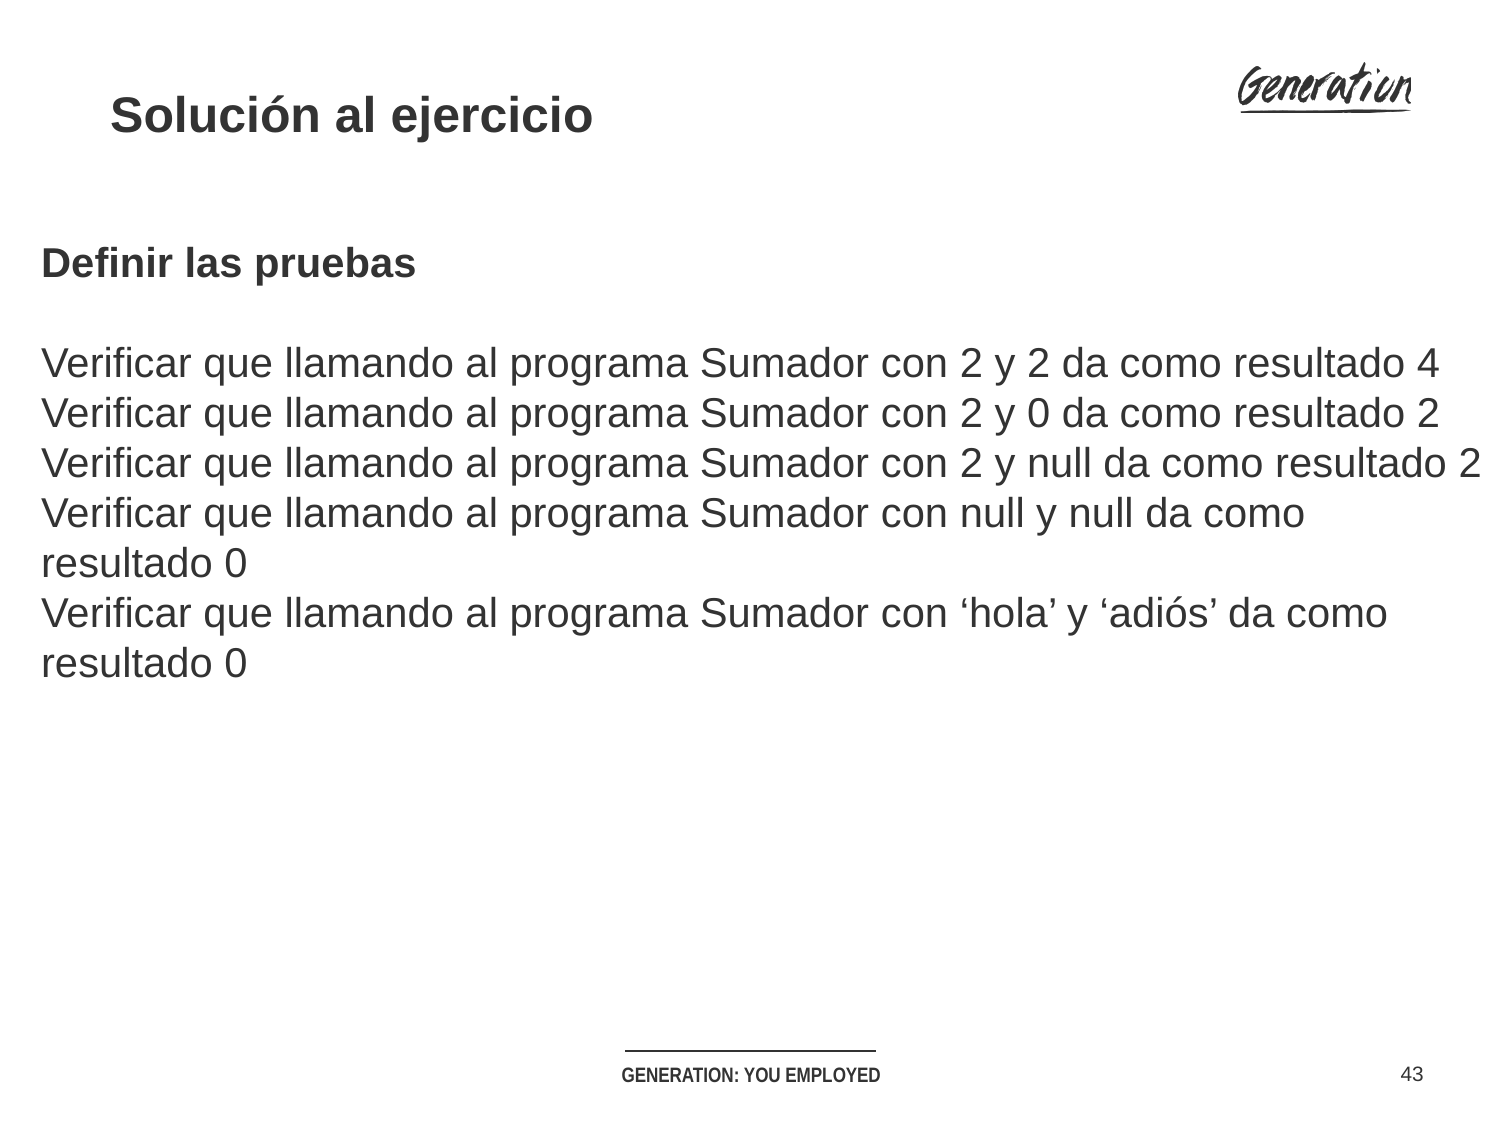

Solución al ejercicio
Definir las pruebas

Verificar que llamando al programa Sumador con 2 y 2 da como resultado 4
Verificar que llamando al programa Sumador con 2 y 0 da como resultado 2
Verificar que llamando al programa Sumador con 2 y null da como resultado 2
Verificar que llamando al programa Sumador con null y null da como resultado 0
Verificar que llamando al programa Sumador con ‘hola’ y ‘adiós’ da como resultado 0